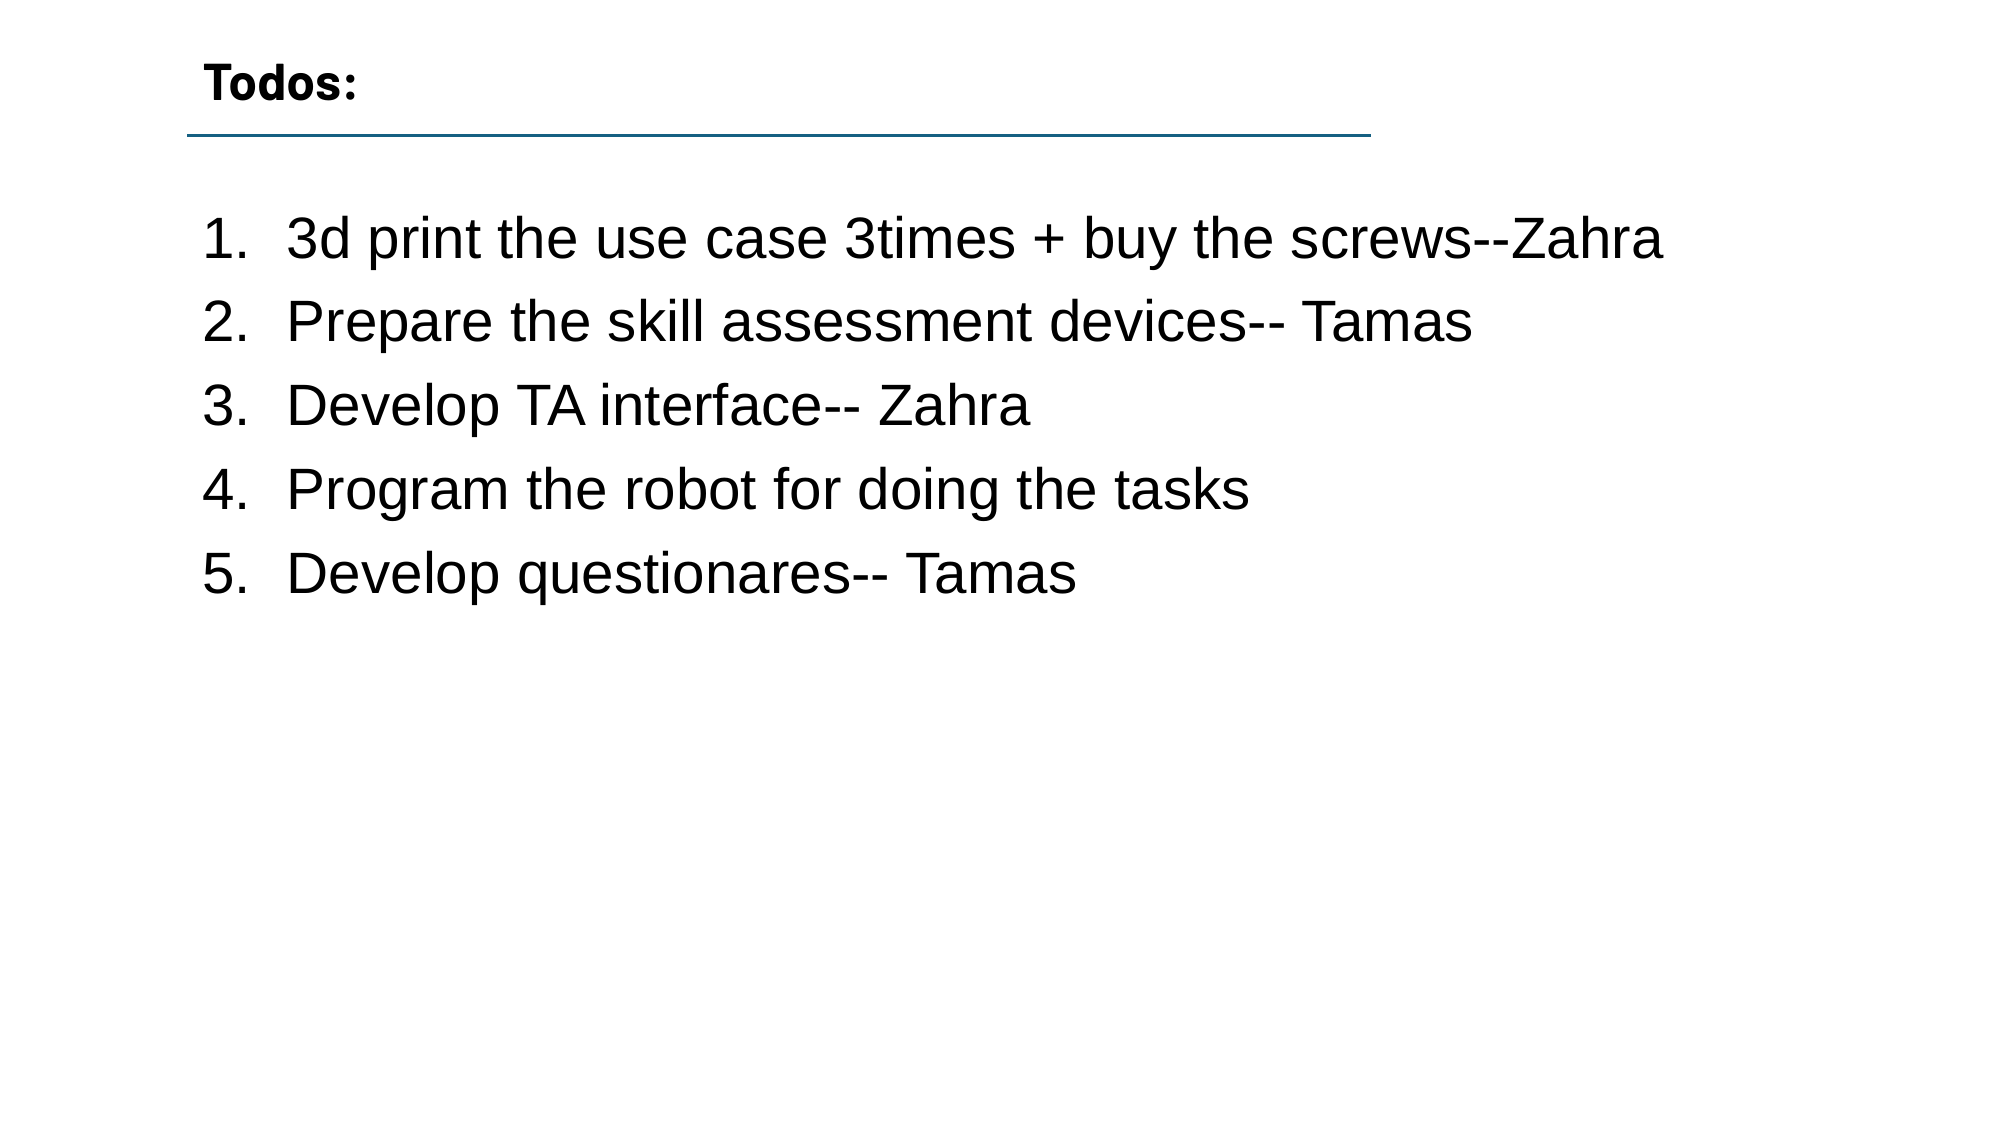

Todos:
3d print the use case 3times + buy the screws--Zahra
Prepare the skill assessment devices-- Tamas
Develop TA interface-- Zahra
Program the robot for doing the tasks
Develop questionares-- Tamas